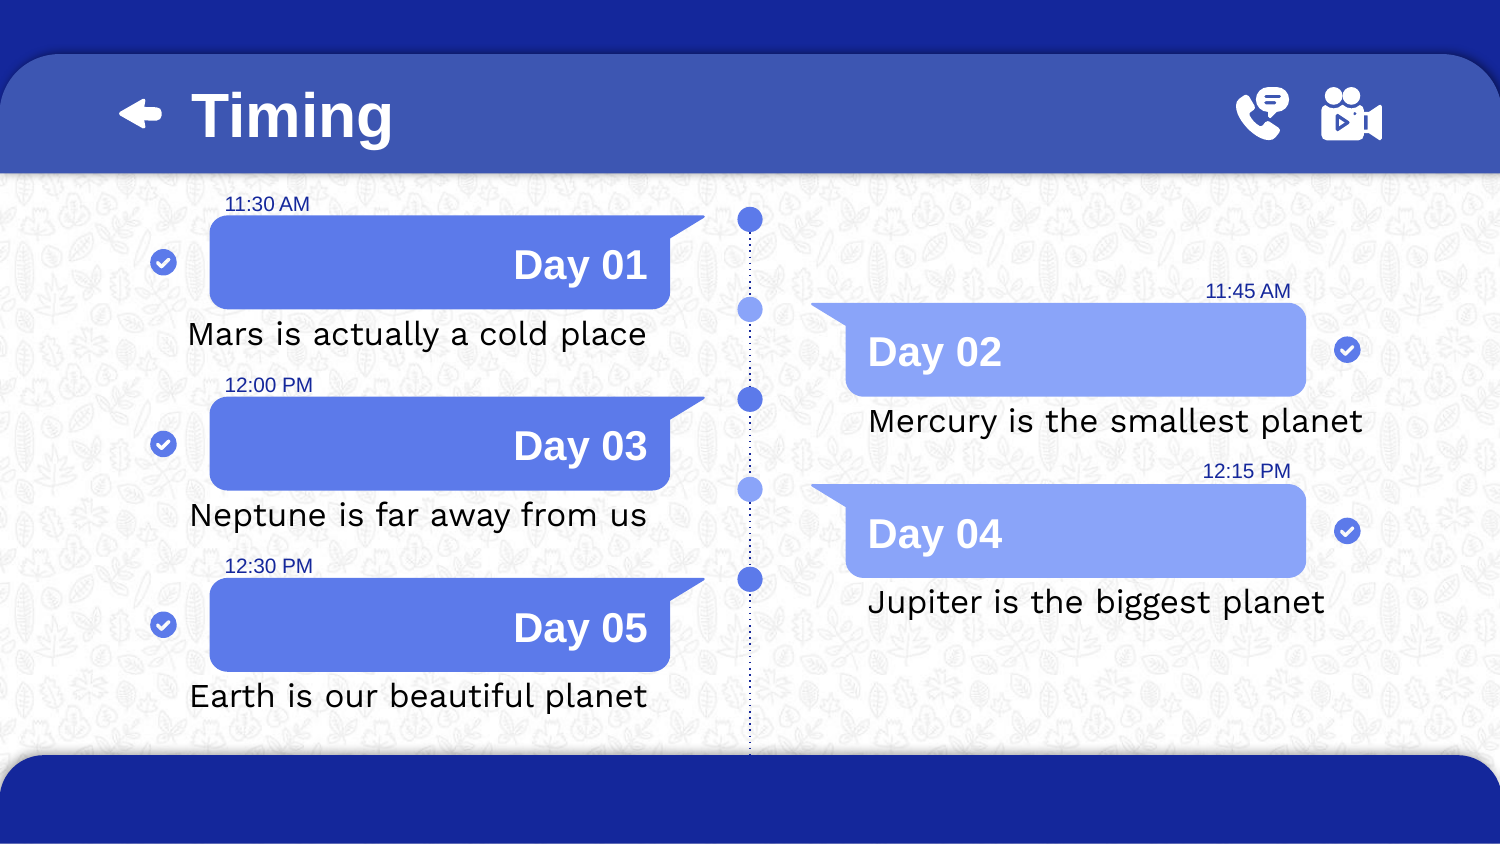

# Timing

11:30 AM

Day 01

11:45 AM

Mars is actually a cold place

Day 02

12:00 PM
Mercury is the smallest planet

Day 03

12:15 PM

Neptune is far away from us

Day 04

12:30 PM
Jupiter is the biggest planet

Day 05

Earth is our beautiful planet